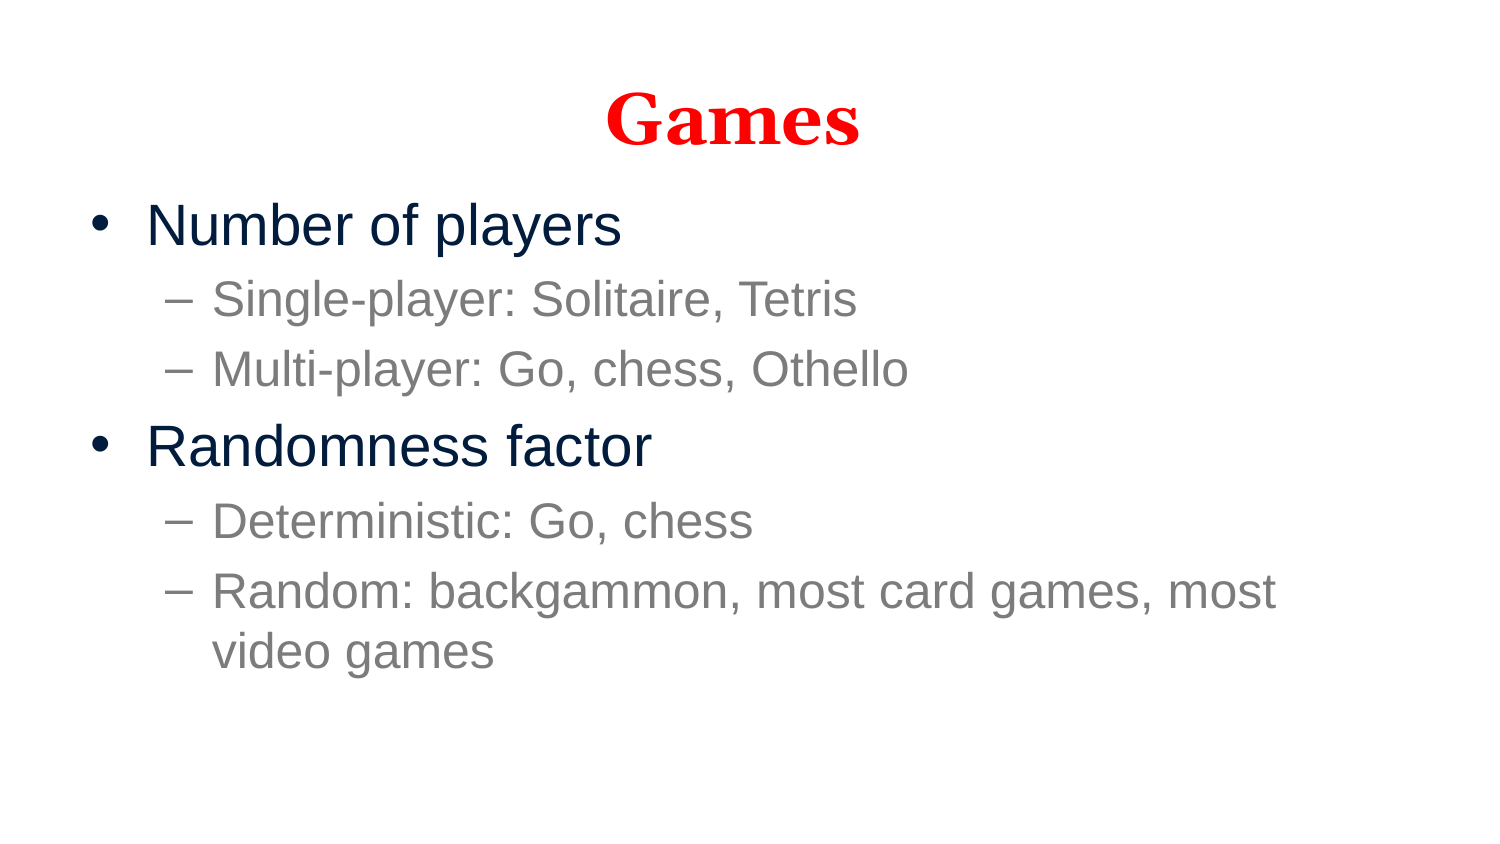

# Games
Number of players
Single-player: Solitaire, Tetris
Multi-player: Go, chess, Othello
Randomness factor
Deterministic: Go, chess
Random: backgammon, most card games, most video games